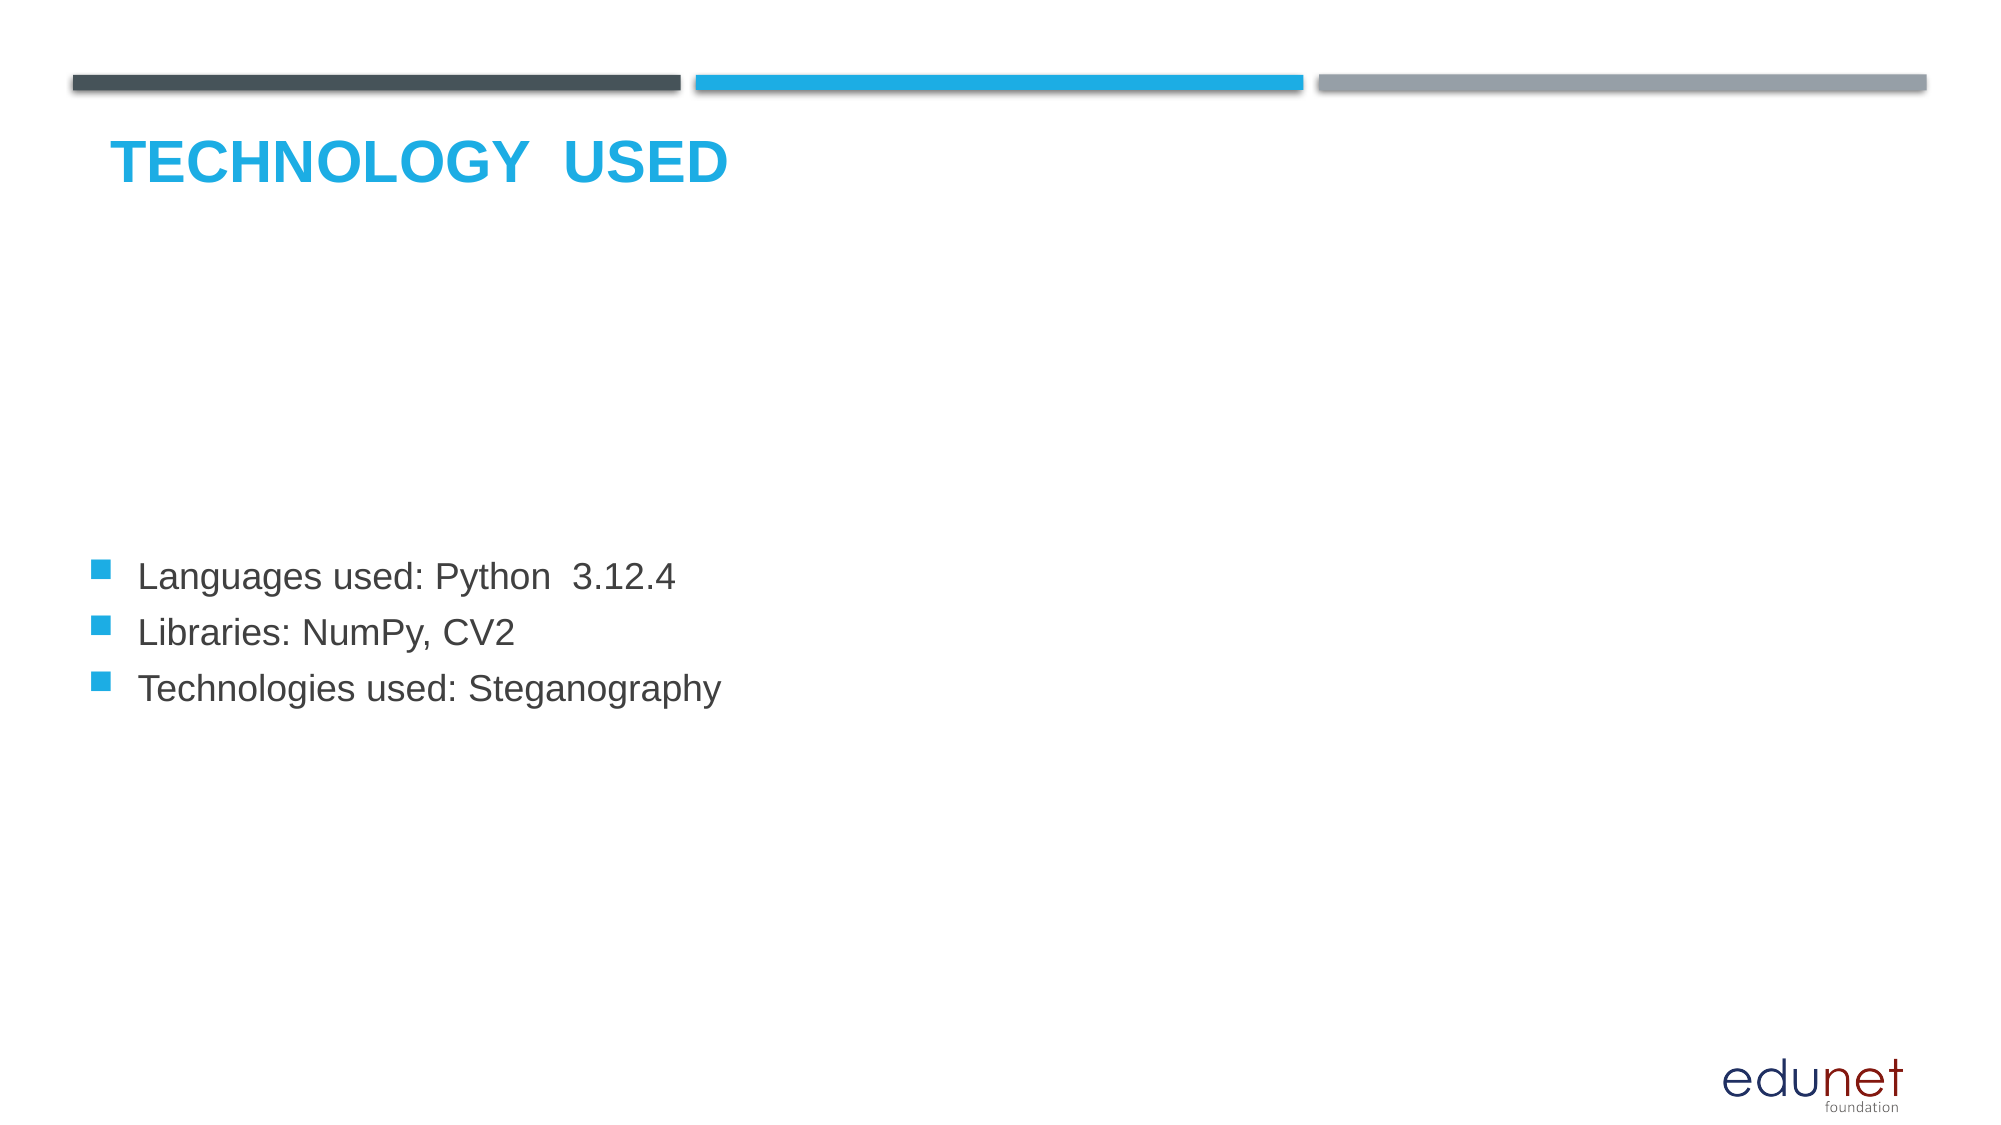

# Technology  used
Languages used: Python  3.12.4
Libraries: NumPy, CV2​
Technologies used: Steganography​